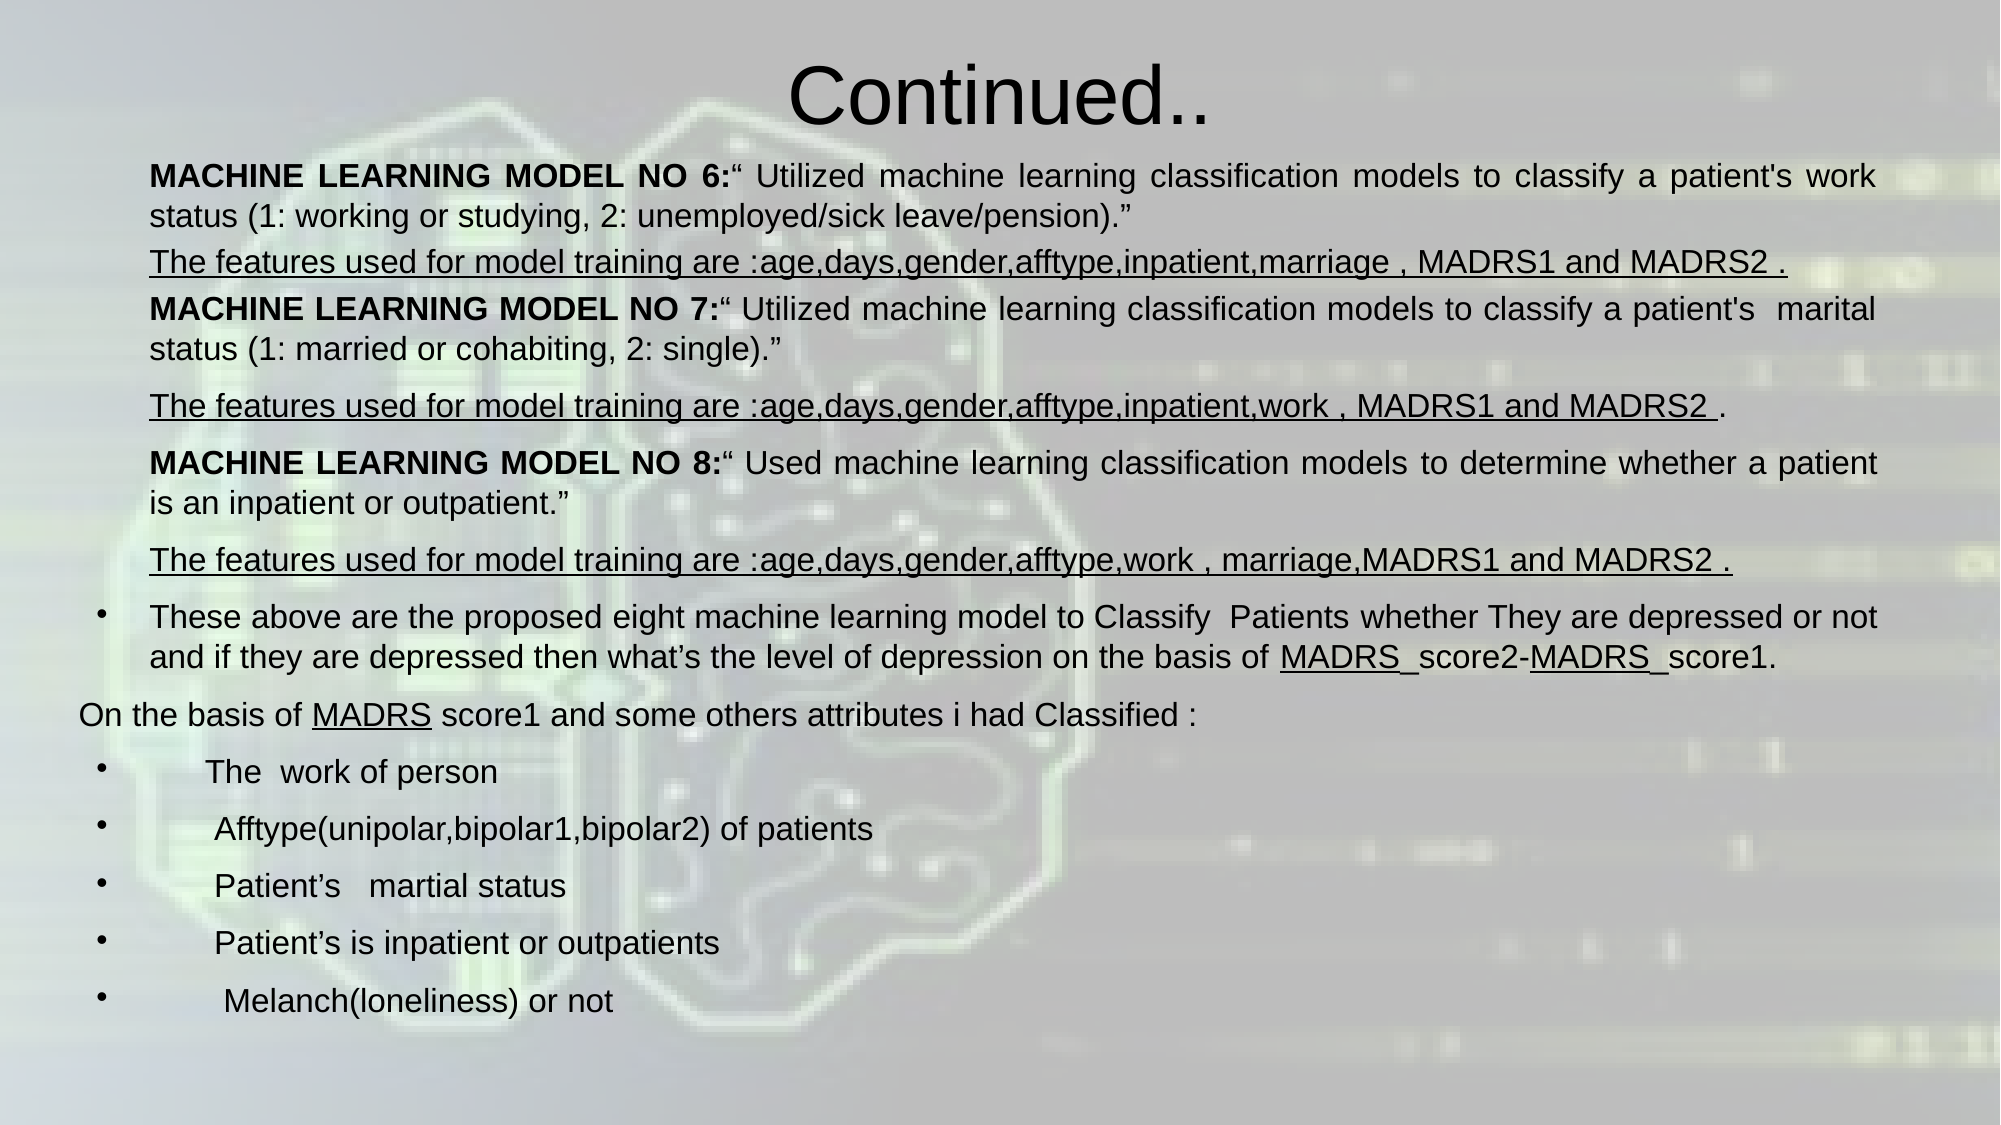

# Continued..
MACHINE LEARNING MODEL NO 6:“ Utilized machine learning classification models to classify a patient's work status (1: working or studying, 2: unemployed/sick leave/pension).”
The features used for model training are :age,days,gender,afftype,inpatient,marriage , MADRS1 and MADRS2 .
MACHINE LEARNING MODEL NO 7:“ Utilized machine learning classification models to classify a patient's  marital status (1: married or cohabiting, 2: single).”
The features used for model training are :age,days,gender,afftype,inpatient,work , MADRS1 and MADRS2 .
MACHINE LEARNING MODEL NO 8:“ Used machine learning classification models to determine whether a patient is an inpatient or outpatient.”
The features used for model training are :age,days,gender,afftype,work , marriage,MADRS1 and MADRS2 .
These above are the proposed eight machine learning model to Classify  Patients whether They are depressed or not and if they are depressed then what’s the level of depression on the basis of MADRS_score2-MADRS_score1.
On the basis of MADRS score1 and some others attributes i had Classified :
      The  work of person
       Afftype(unipolar,bipolar1,bipolar2) of patients
       Patient’s   martial status
       Patient’s is inpatient or outpatients
        Melanch(loneliness) or not